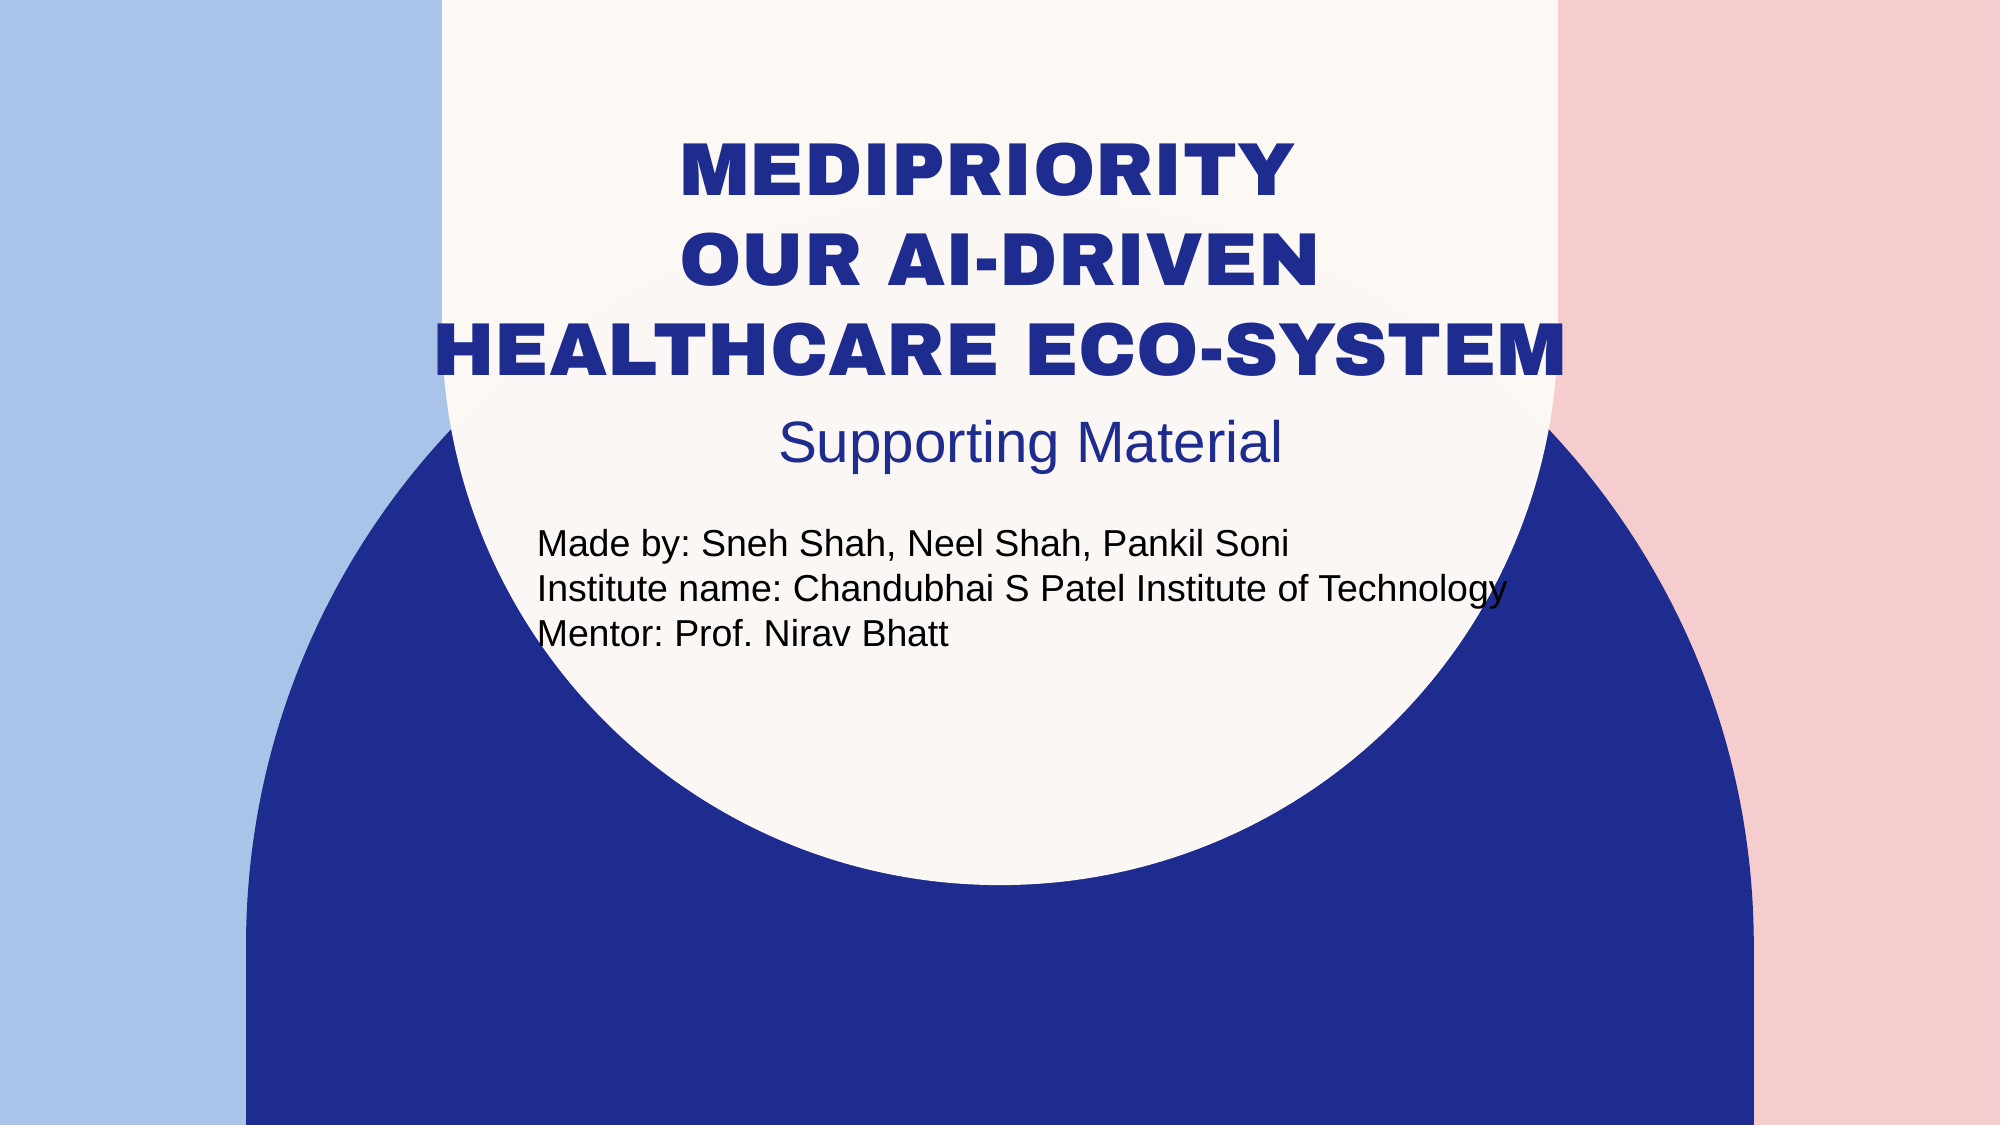

# MediPriority Our AI-Driven Healthcare ECO-SYSTEM
Supporting Material
Made by: Sneh Shah, Neel Shah, Pankil Soni
Institute name: Chandubhai S Patel Institute of Technology
Mentor: Prof. Nirav Bhatt